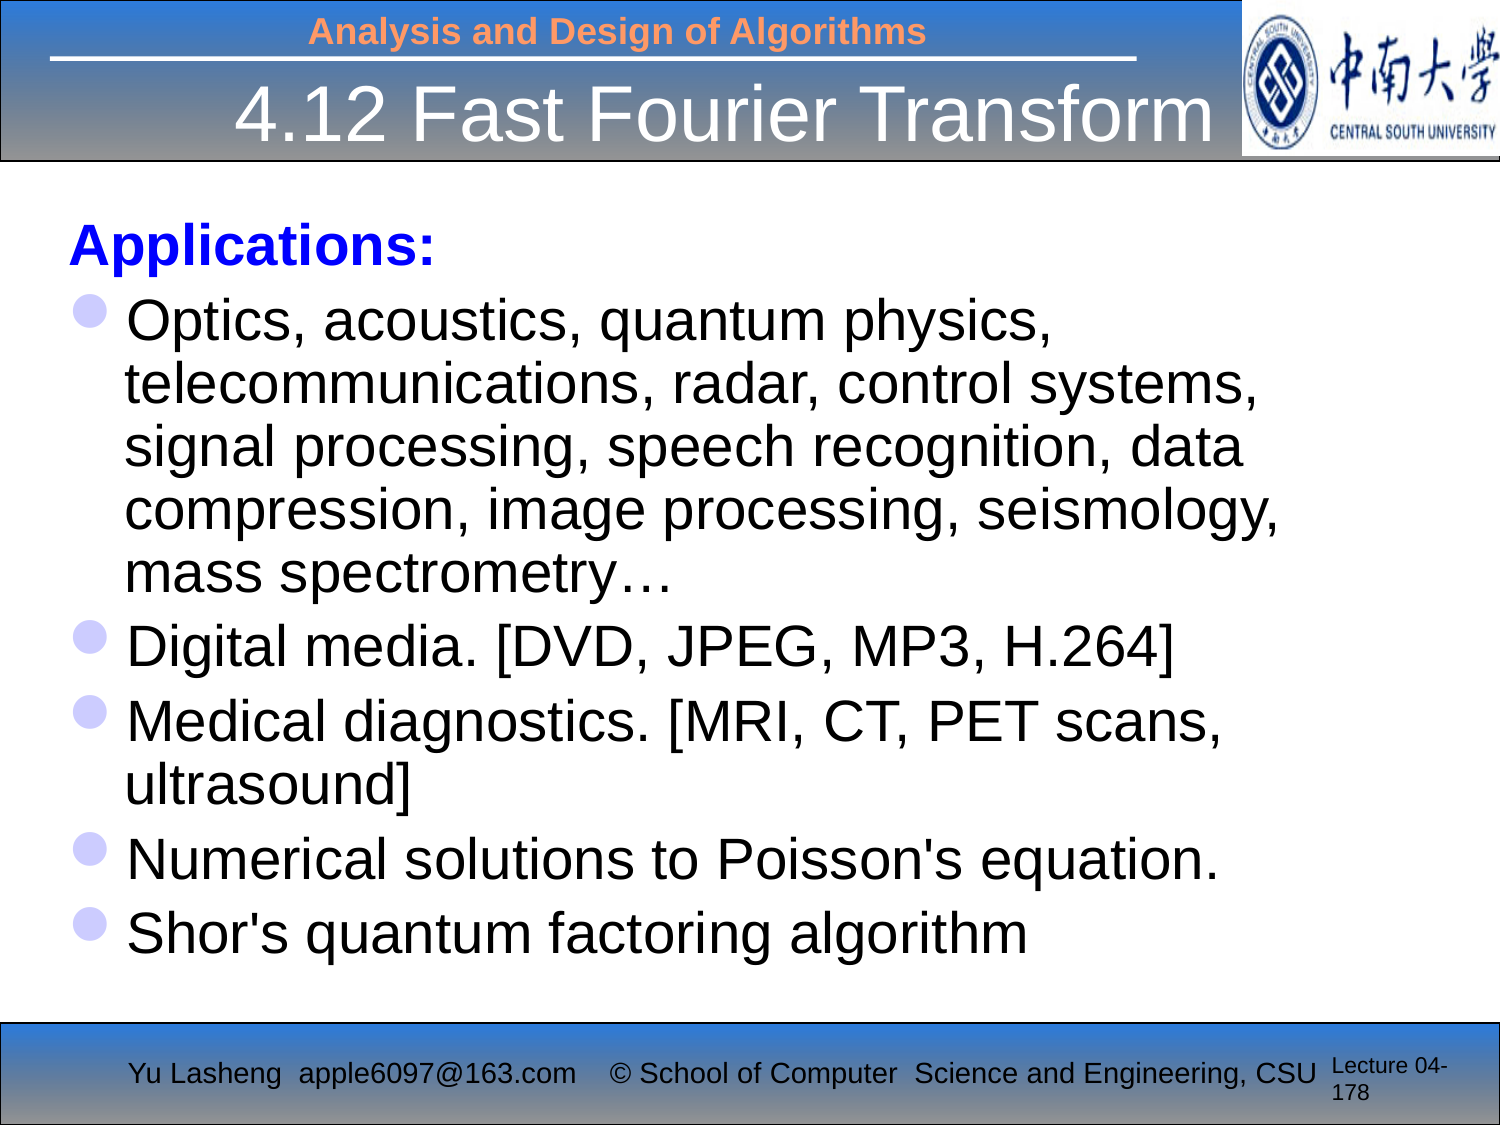

# 4.12 Fast Fourier Transform
Applications:
Optics, acoustics, quantum physics, telecommunications, radar, control systems, signal processing, speech recognition, data compression, image processing, seismology, mass spectrometry…
Digital media. [DVD, JPEG, MP3, H.264]
Medical diagnostics. [MRI, CT, PET scans, ultrasound]
Numerical solutions to Poisson's equation.
Shor's quantum factoring algorithm

Lecture 04-178